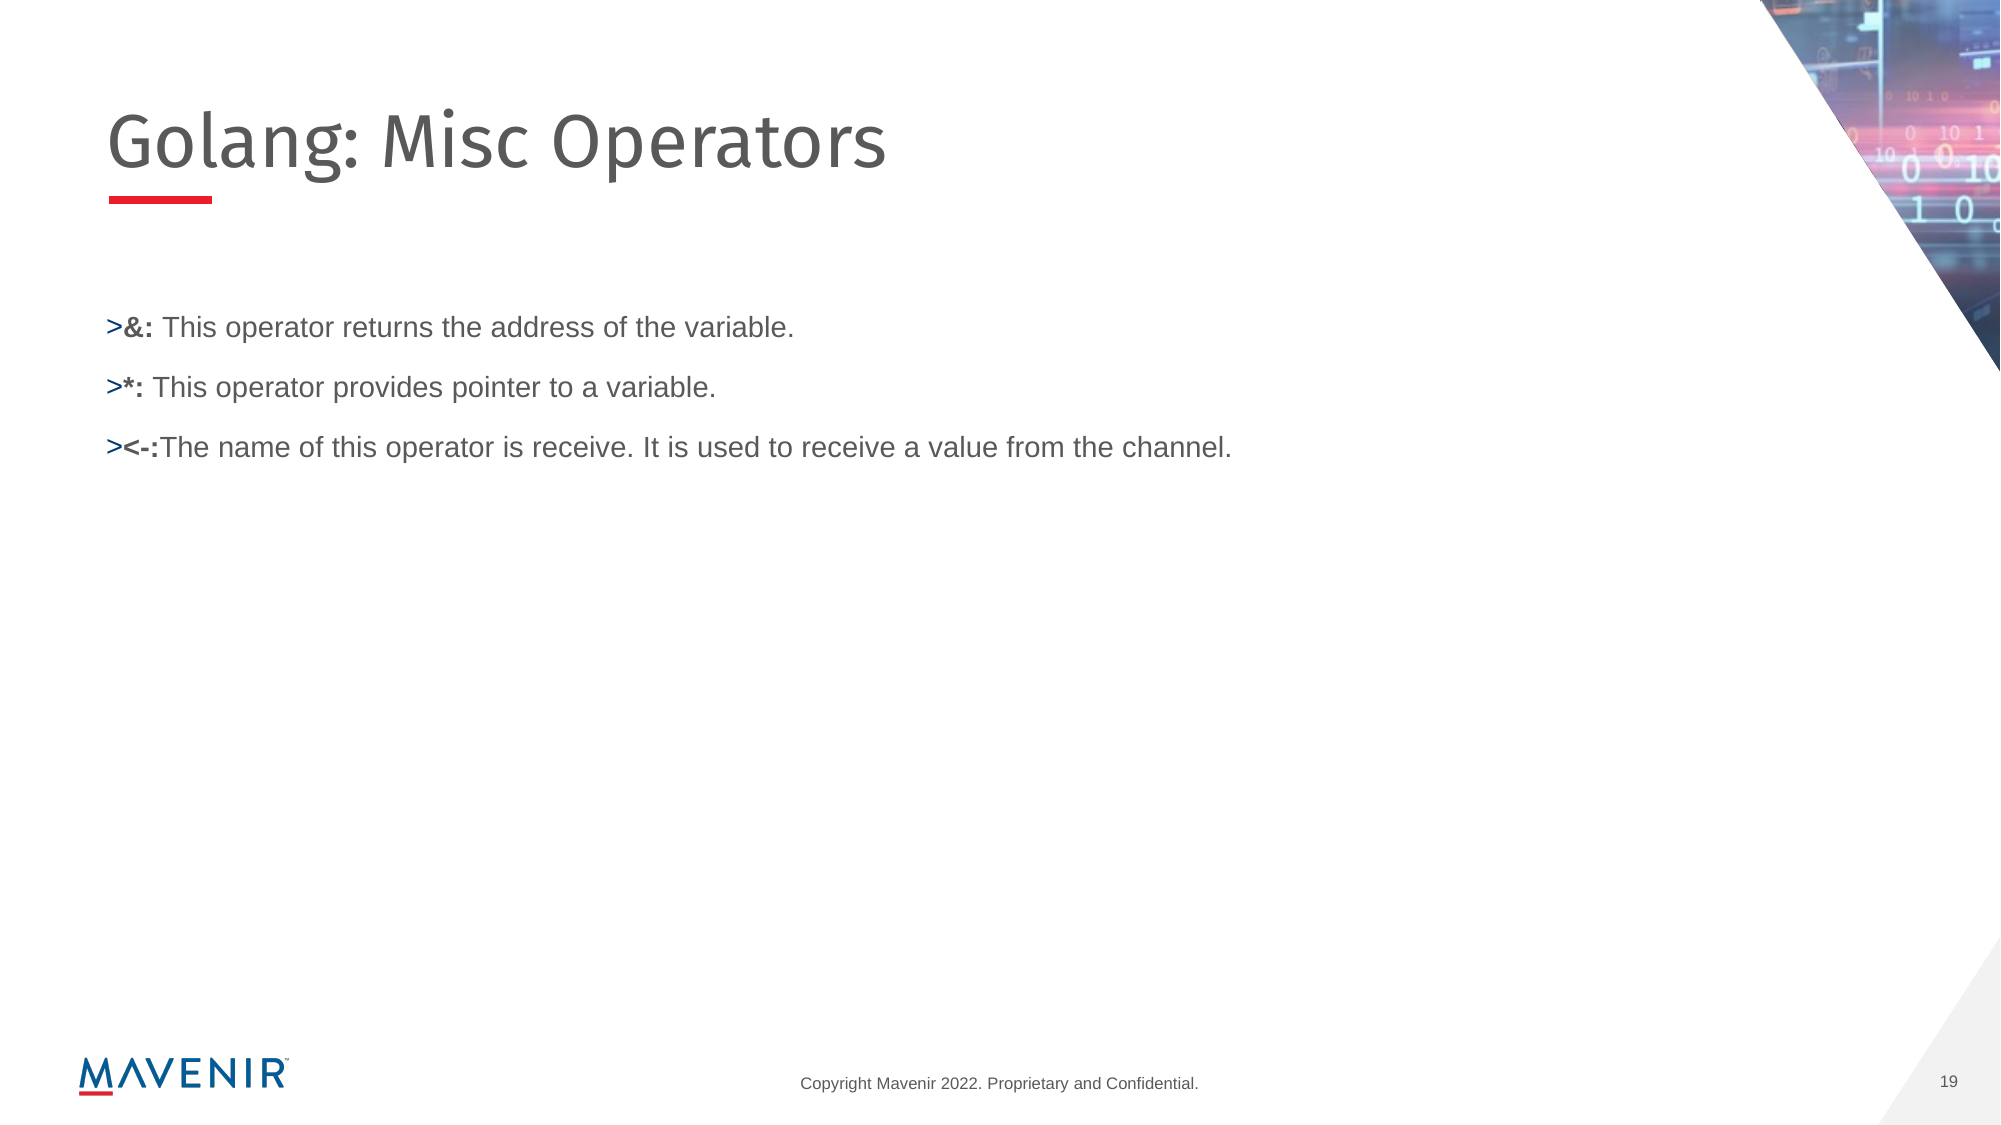

# Golang: Misc Operators

&: This operator returns the address of the variable.
*: This operator provides pointer to a variable.
<-:The name of this operator is receive. It is used to receive a value from the channel.